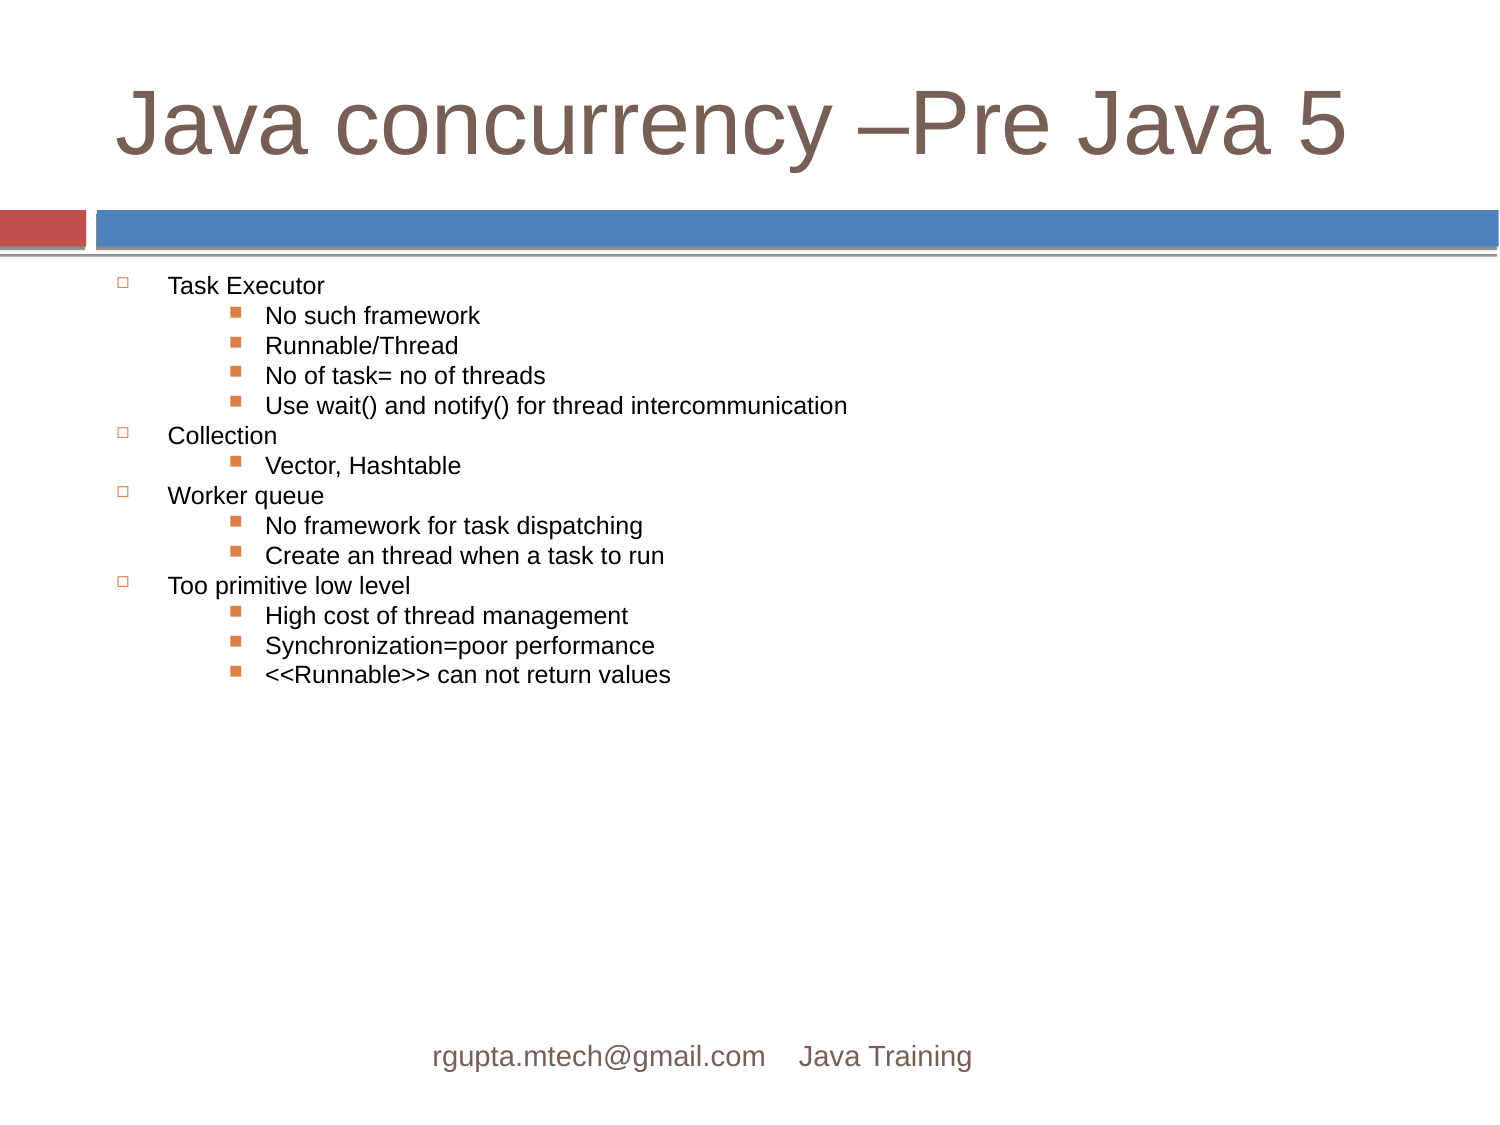

Java concurrency –Pre Java 5
Task Executor
No such framework
Runnable/Thread
No of task= no of threads
Use wait() and notify() for thread intercommunication
Collection
Vector, Hashtable
Worker queue
No framework for task dispatching
Create an thread when a task to run
Too primitive low level
High cost of thread management
Synchronization=poor performance
<<Runnable>> can not return values

rgupta.mtech@gmail.com    Java Training